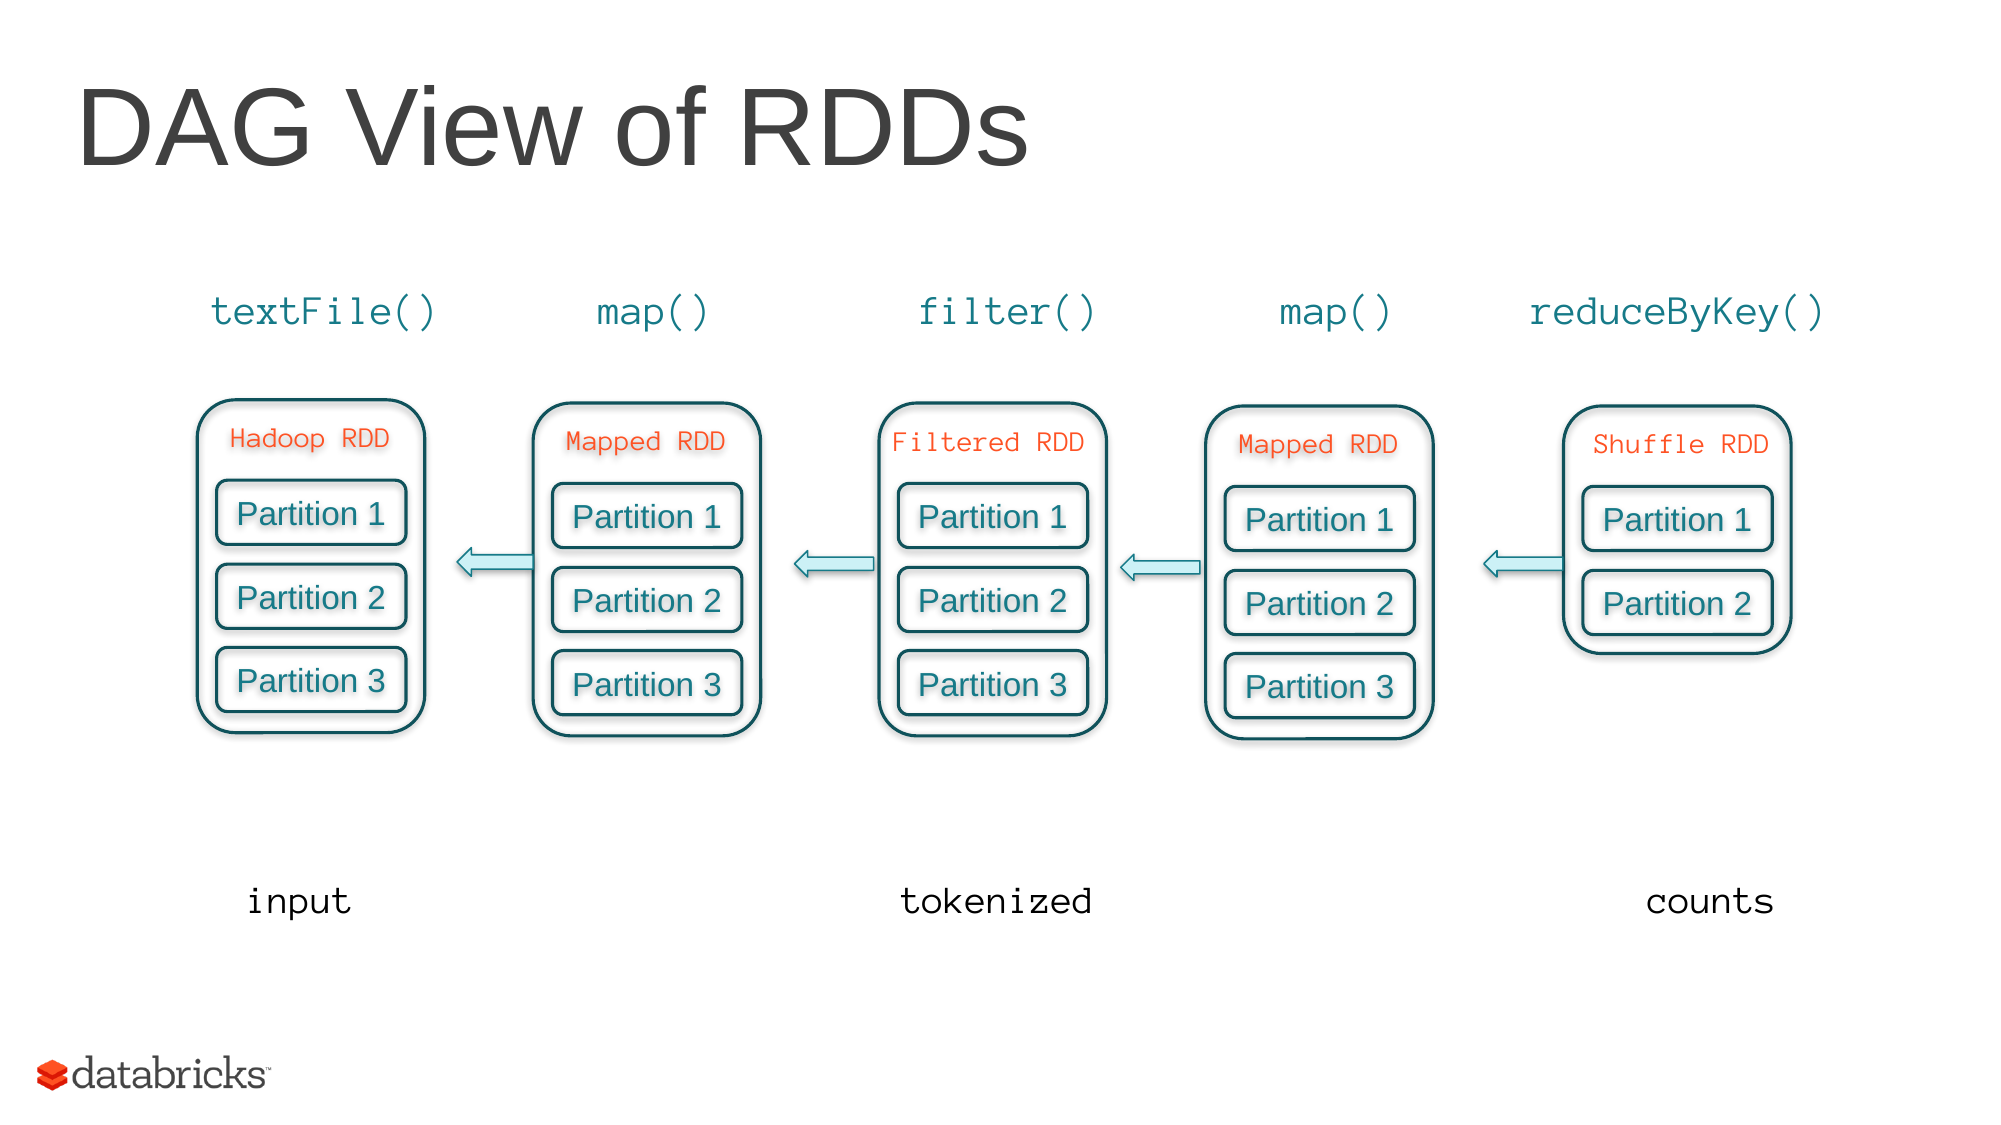

# DAG View of RDDs
textFile()       map()         filter()        map()      reduceByKey()
Hadoop RDD
Mapped RDD

Mapped RDD

Filtered RDD

Shuffle RDD
Partition 1
Partition 1
Partition 1
Partition 1
Partition 1

Partition 2
Partition 2
Partition 2
Partition 2
Partition 2
Partition 3
Partition 3
Partition 3
Partition 3
input
tokenized
counts